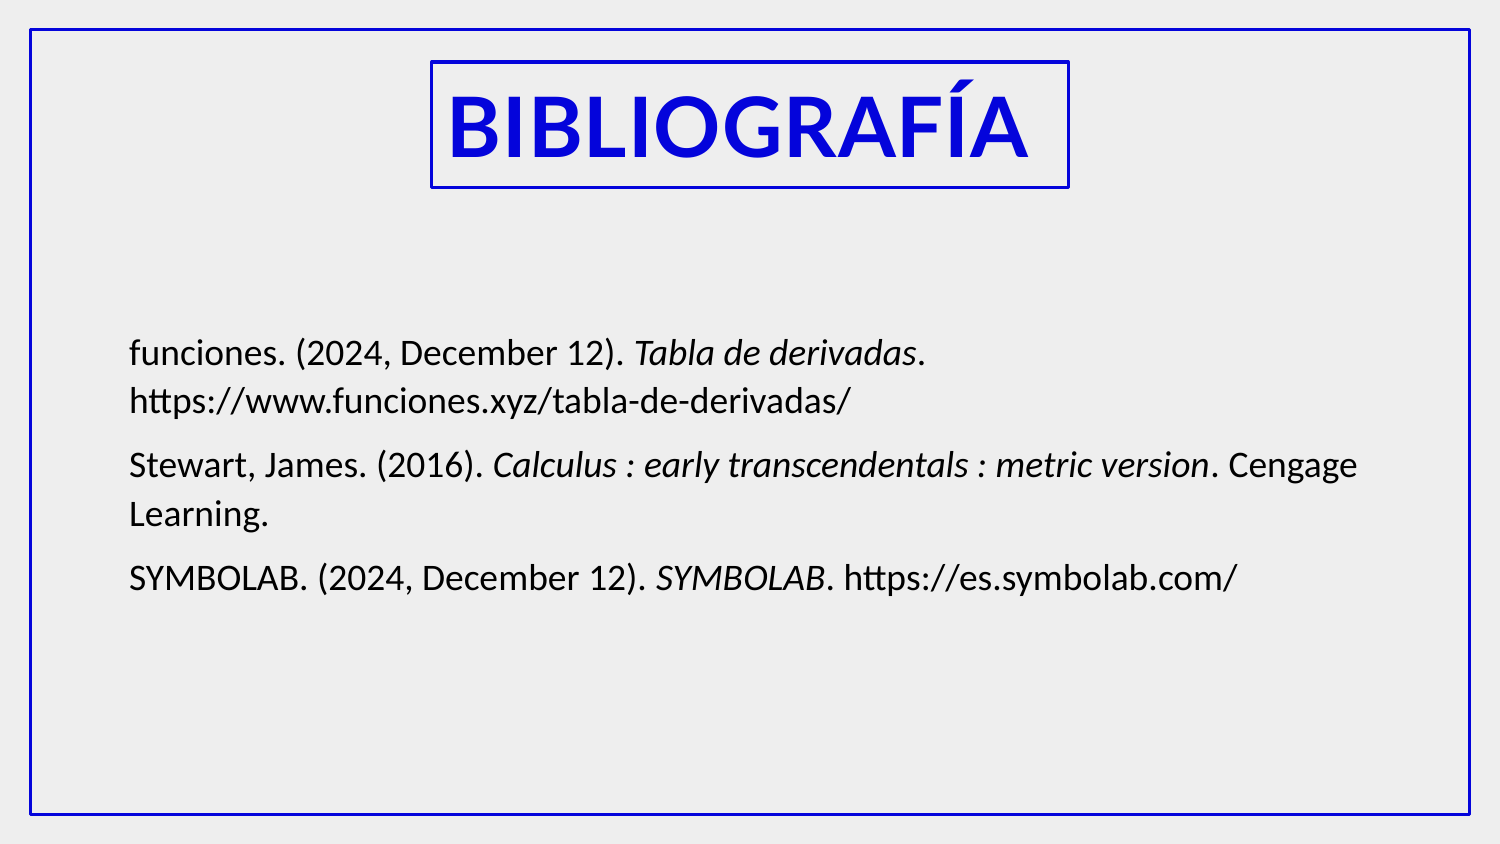

BIBLIOGRAFÍA
funciones. (2024, December 12). Tabla de derivadas. https://www.funciones.xyz/tabla-de-derivadas/
Stewart, James. (2016). Calculus : early transcendentals : metric version. Cengage Learning.
SYMBOLAB. (2024, December 12). SYMBOLAB. https://es.symbolab.com/